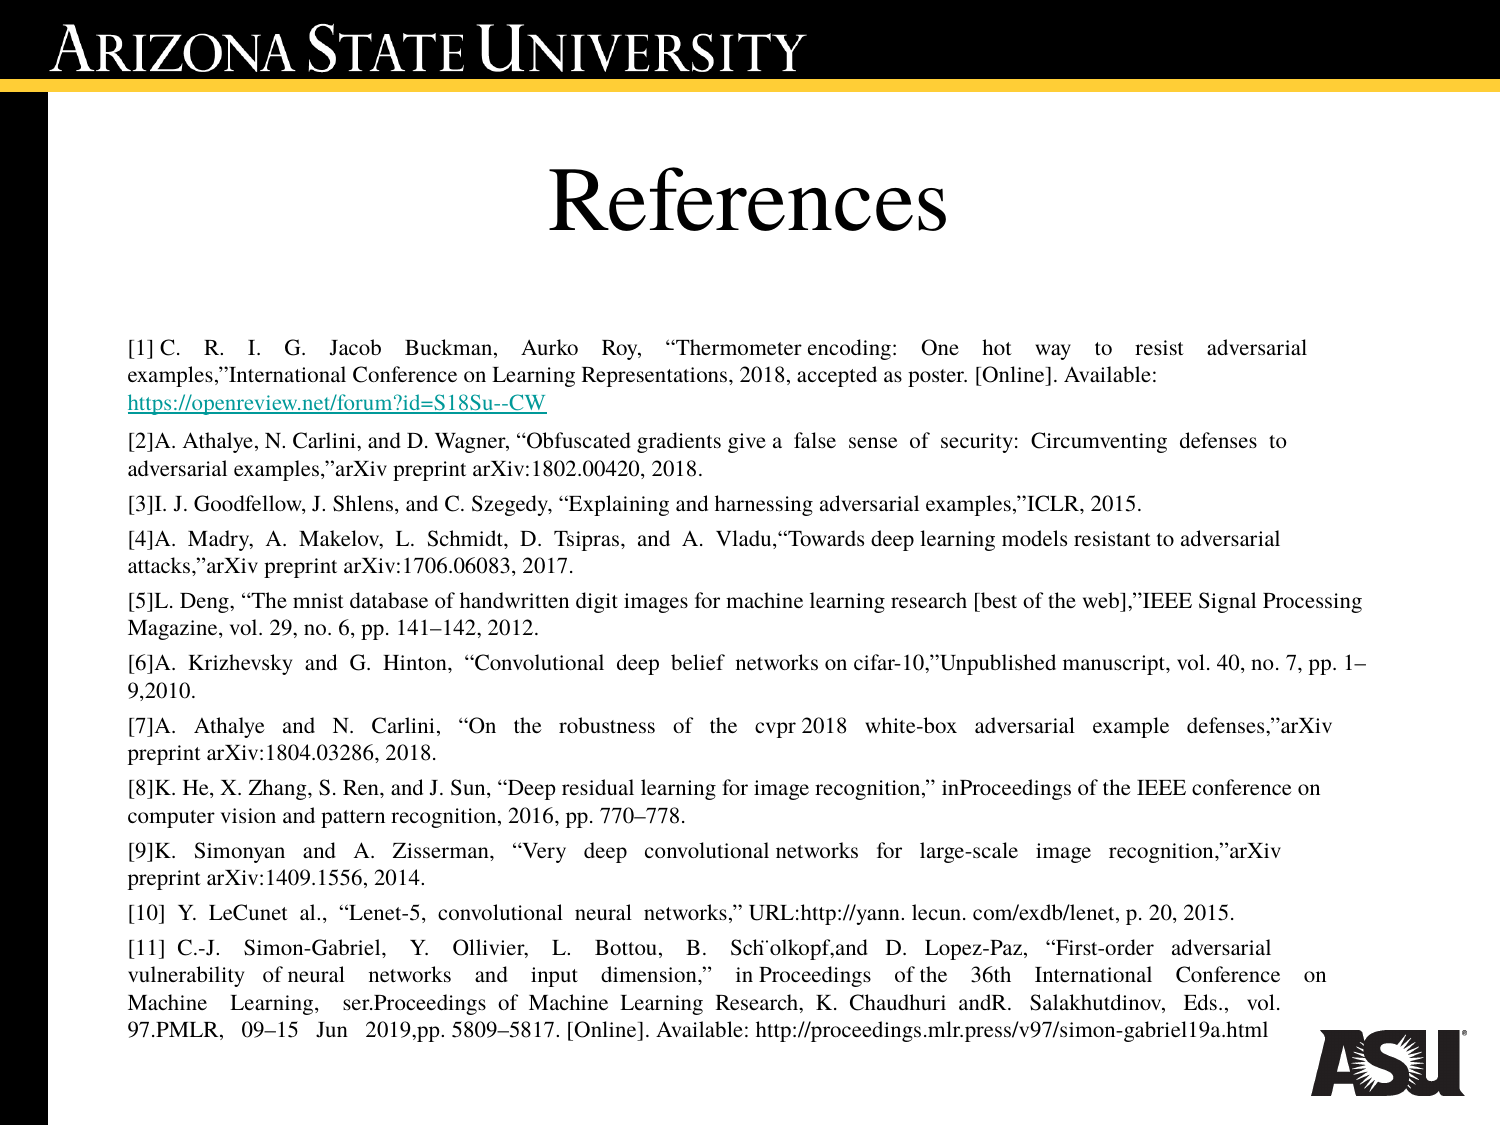

# References
[1] C.    R.    I.    G.    Jacob    Buckman,    Aurko    Roy,    “Thermometer encoding:    One    hot    way    to    resist    adversarial    examples,”International Conference on Learning Representations, 2018, accepted as poster. [Online]. Available: https://openreview.net/forum?id=S18Su--CW
[2]A. Athalye, N. Carlini, and D. Wagner, “Obfuscated gradients give a  false  sense  of  security:  Circumventing  defenses  to  adversarial examples,”arXiv preprint arXiv:1802.00420, 2018.
[3]I. J. Goodfellow, J. Shlens, and C. Szegedy, “Explaining and harnessing adversarial examples,”ICLR, 2015.
[4]A.  Madry,  A.  Makelov,  L.  Schmidt,  D.  Tsipras,  and  A.  Vladu,“Towards deep learning models resistant to adversarial attacks,”arXiv preprint arXiv:1706.06083, 2017.
[5]L. Deng, “The mnist database of handwritten digit images for machine learning research [best of the web],”IEEE Signal Processing Magazine, vol. 29, no. 6, pp. 141–142, 2012.
[6]A.  Krizhevsky  and  G.  Hinton,  “Convolutional  deep  belief  networks on cifar-10,”Unpublished manuscript, vol. 40, no. 7, pp. 1–9,2010.
[7]A.   Athalye   and   N.   Carlini,   “On   the   robustness   of   the   cvpr 2018   white-box   adversarial   example   defenses,”arXiv   preprint arXiv:1804.03286, 2018.
[8]K. He, X. Zhang, S. Ren, and J. Sun, “Deep residual learning for image recognition,” inProceedings of the IEEE conference on computer vision and pattern recognition, 2016, pp. 770–778.
[9]K.   Simonyan   and   A.   Zisserman,   “Very   deep   convolutional networks   for   large-scale   image   recognition,”arXiv   preprint arXiv:1409.1556, 2014.
[10]  Y.  LeCunet  al.,  “Lenet-5,  convolutional  neural  networks,” URL:http://yann. lecun. com/exdb/lenet, p. 20, 2015.
[11]  C.-J.    Simon-Gabriel,    Y.    Ollivier,    L.    Bottou,    B.    Sch ̈olkopf,and   D.   Lopez-Paz,   “First-order   adversarial   vulnerability   of neural    networks    and    input    dimension,”    in Proceedings    of the    36th    International    Conference    on    Machine    Learning,    ser.Proceedings  of  Machine  Learning  Research,  K.  Chaudhuri  andR.   Salakhutdinov,   Eds.,   vol.   97.PMLR,   09–15   Jun   2019,pp. 5809–5817. [Online]. Available: http://proceedings.mlr.press/v97/simon-gabriel19a.html